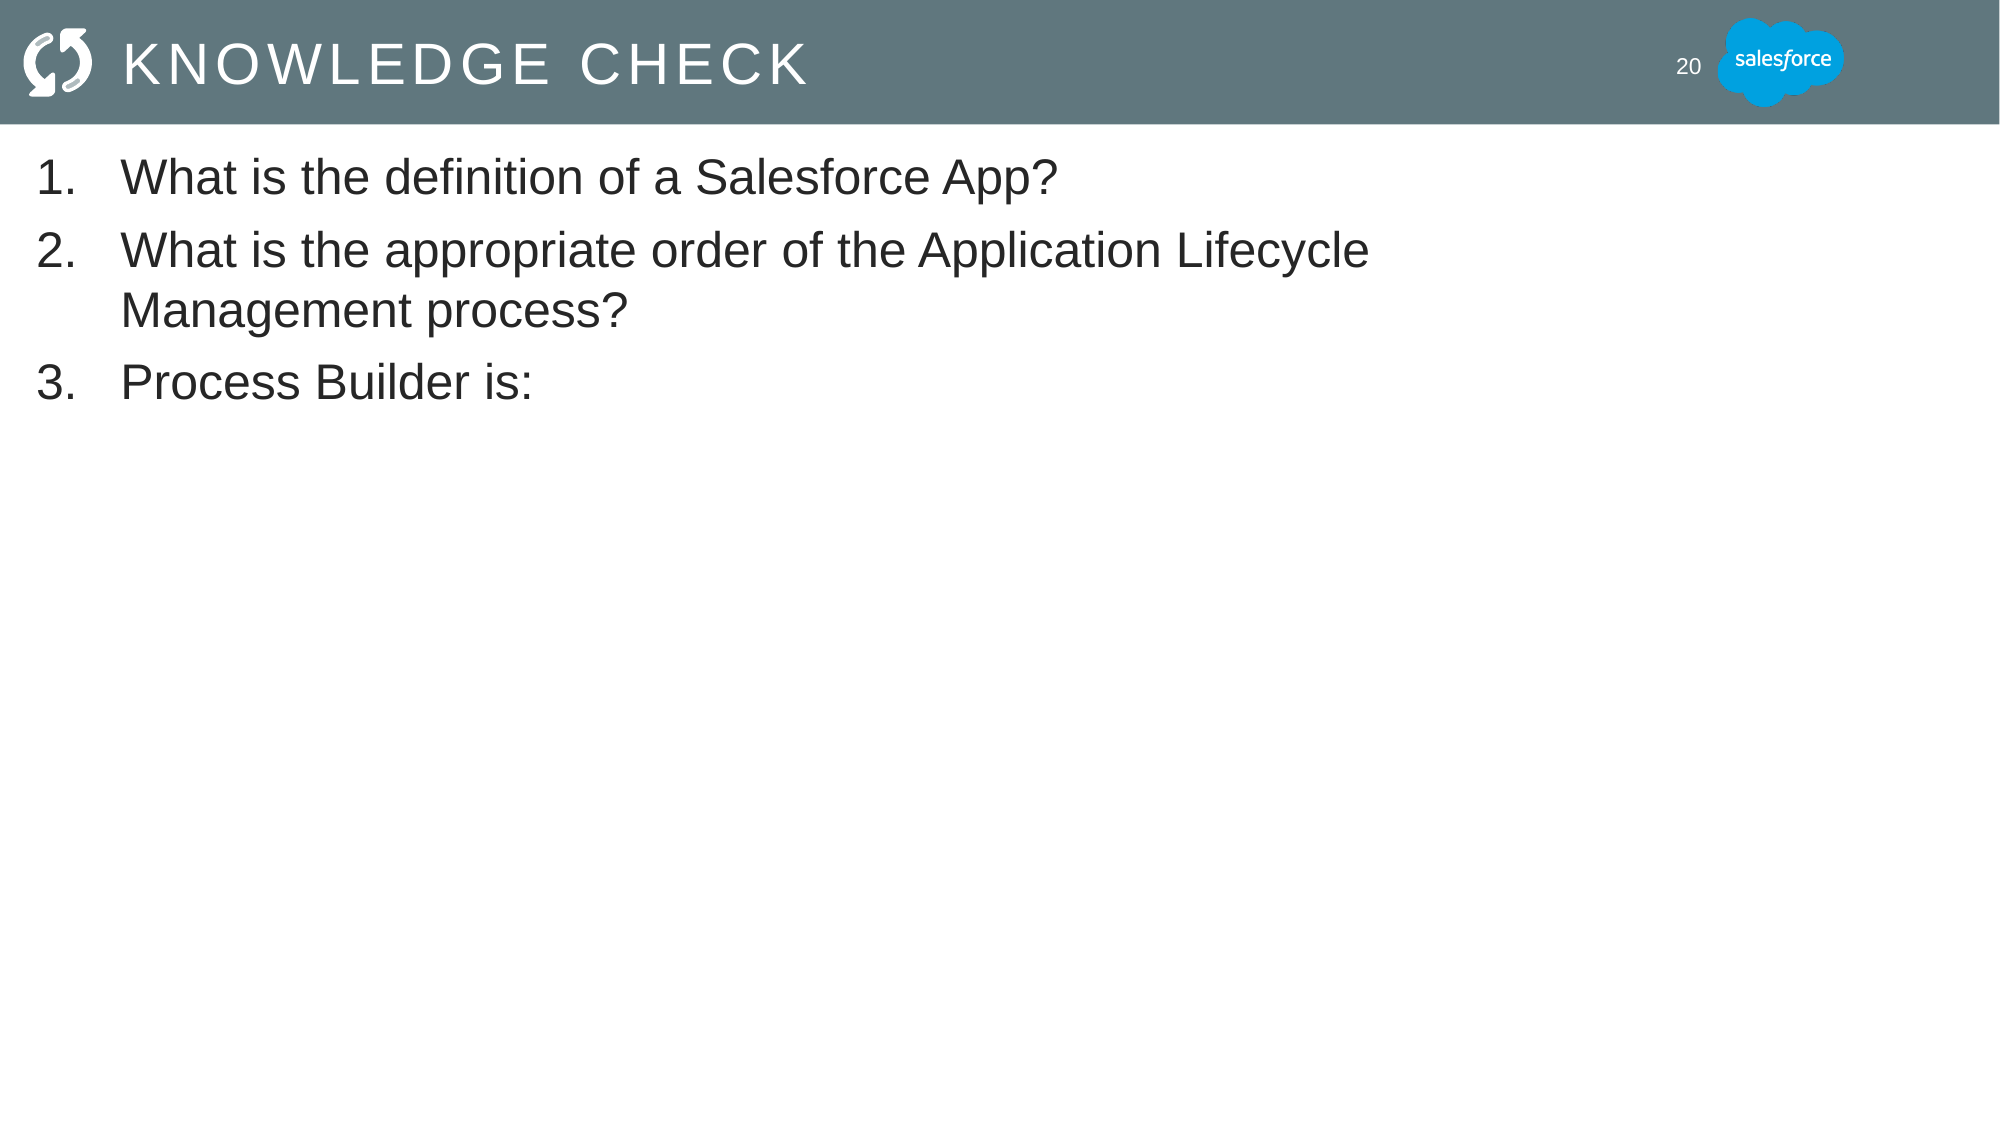

# Knowledge check
20
What is the definition of a Salesforce App?
What is the appropriate order of the Application Lifecycle Management process?
Process Builder is: